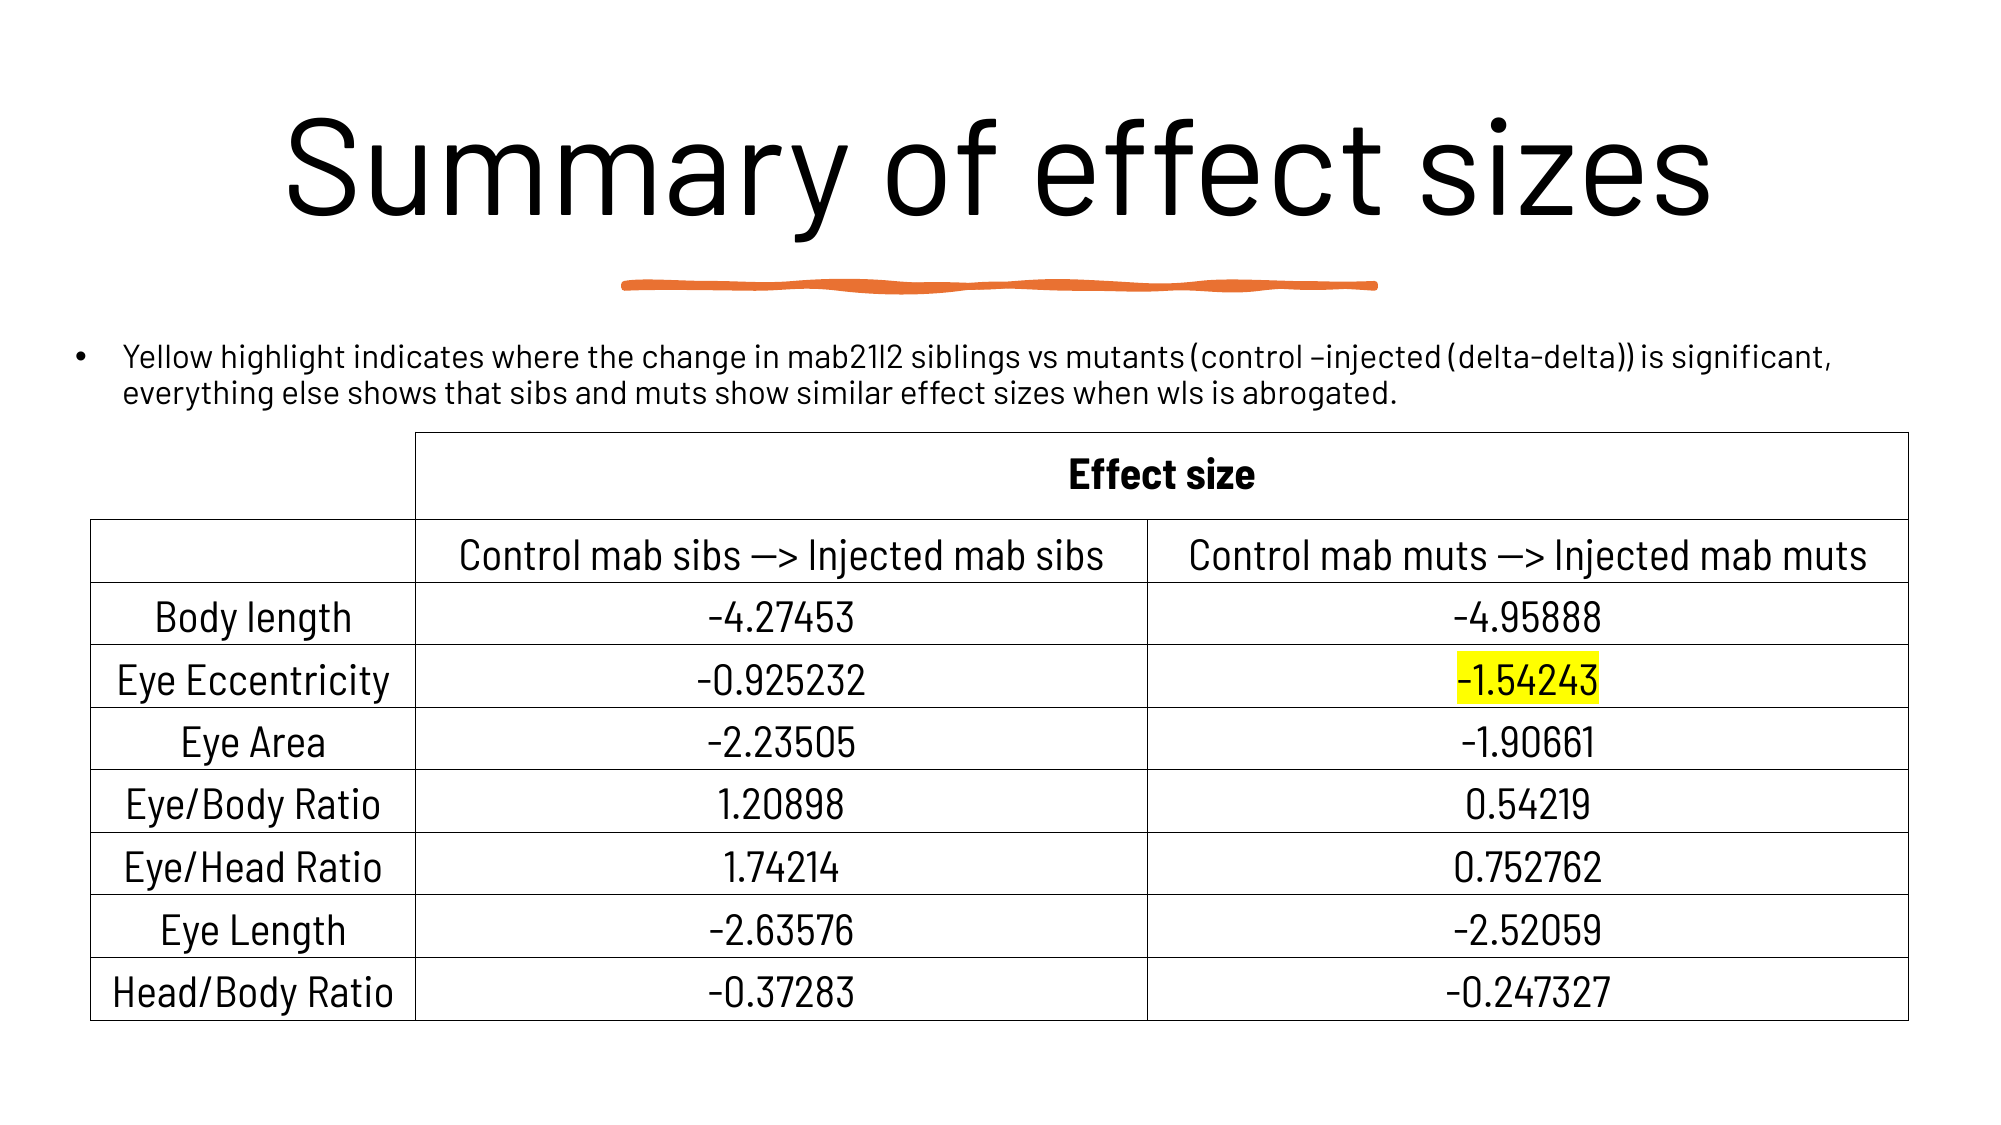

# Summary of effect sizes

Yellow highlight indicates where the change in mab21l2 siblings vs mutants (control –injected (delta-delta)) is significant, everything else shows that sibs and muts show similar effect sizes when wls is abrogated.
|  | Effect size |  |
| --- | --- | --- |
|  | Control mab sibs --> Injected mab sibs | Control mab muts --> Injected mab muts |
| Body length | -4.27453 | -4.95888 |
| Eye Eccentricity | -0.925232 | -1.54243 |
| Eye Area | -2.23505 | -1.90661 |
| Eye/Body Ratio | 1.20898 | 0.54219 |
| Eye/Head Ratio | 1.74214 | 0.752762 |
| Eye Length | -2.63576 | -2.52059 |
| Head/Body Ratio | -0.37283 | -0.247327 |